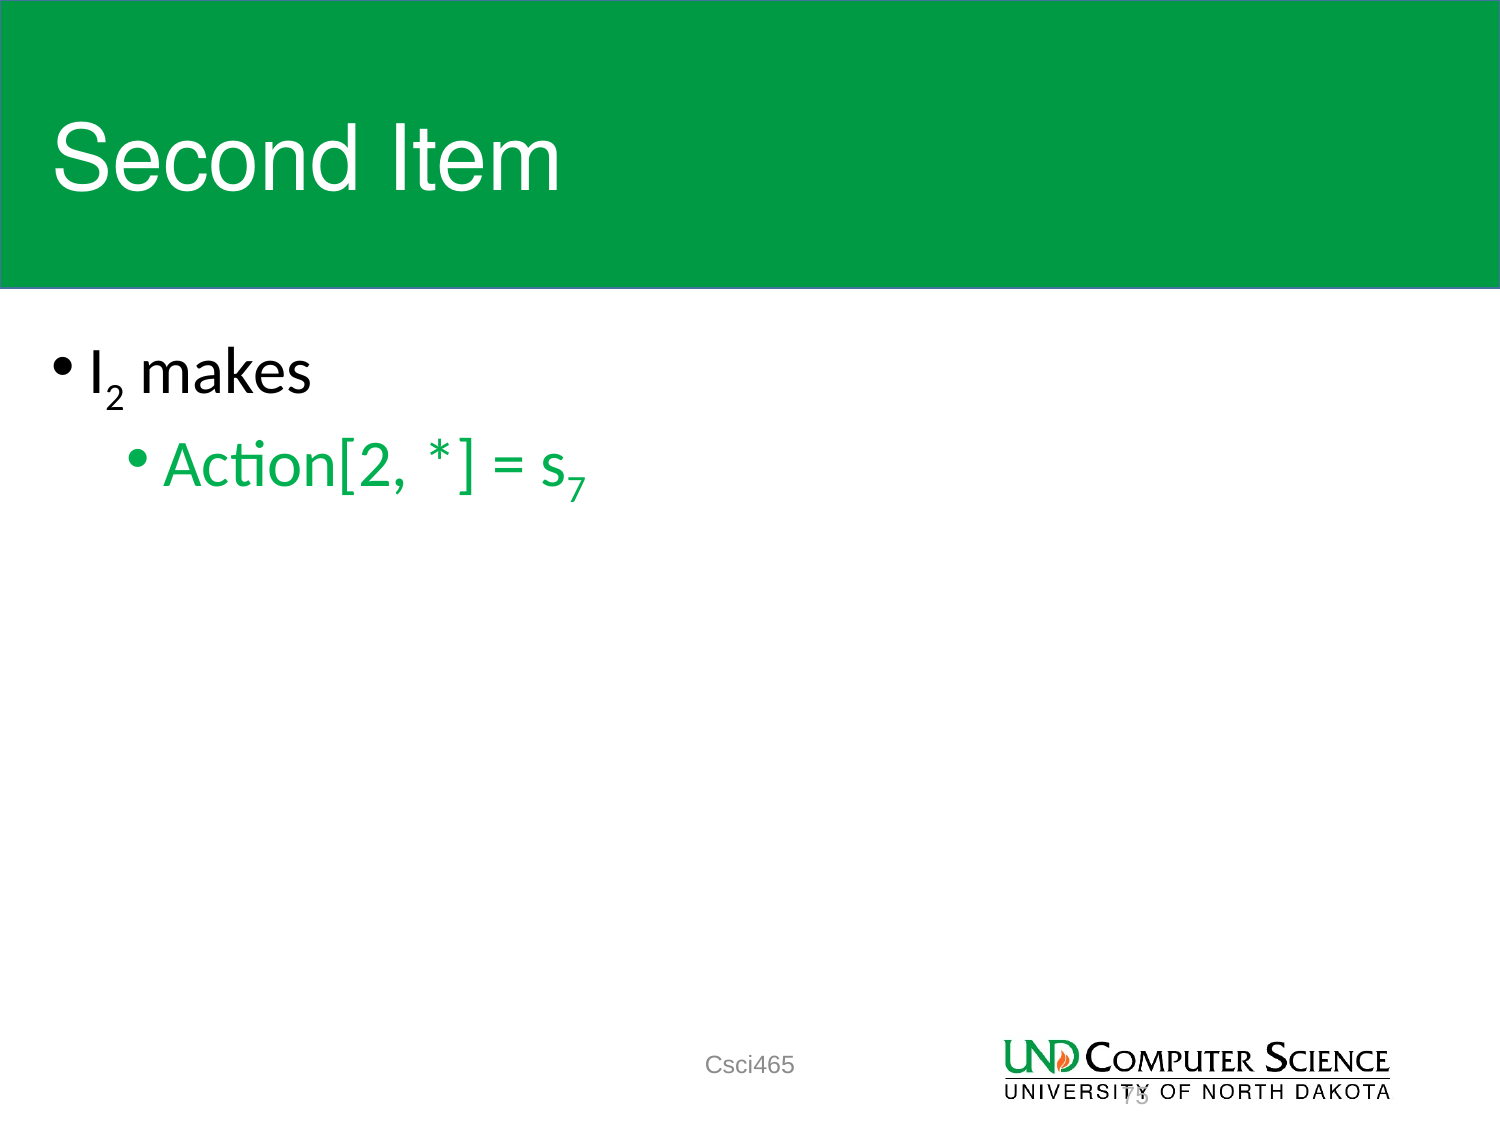

# Second Item
I2 makes
Action[2, *] = s7
Csci465
75